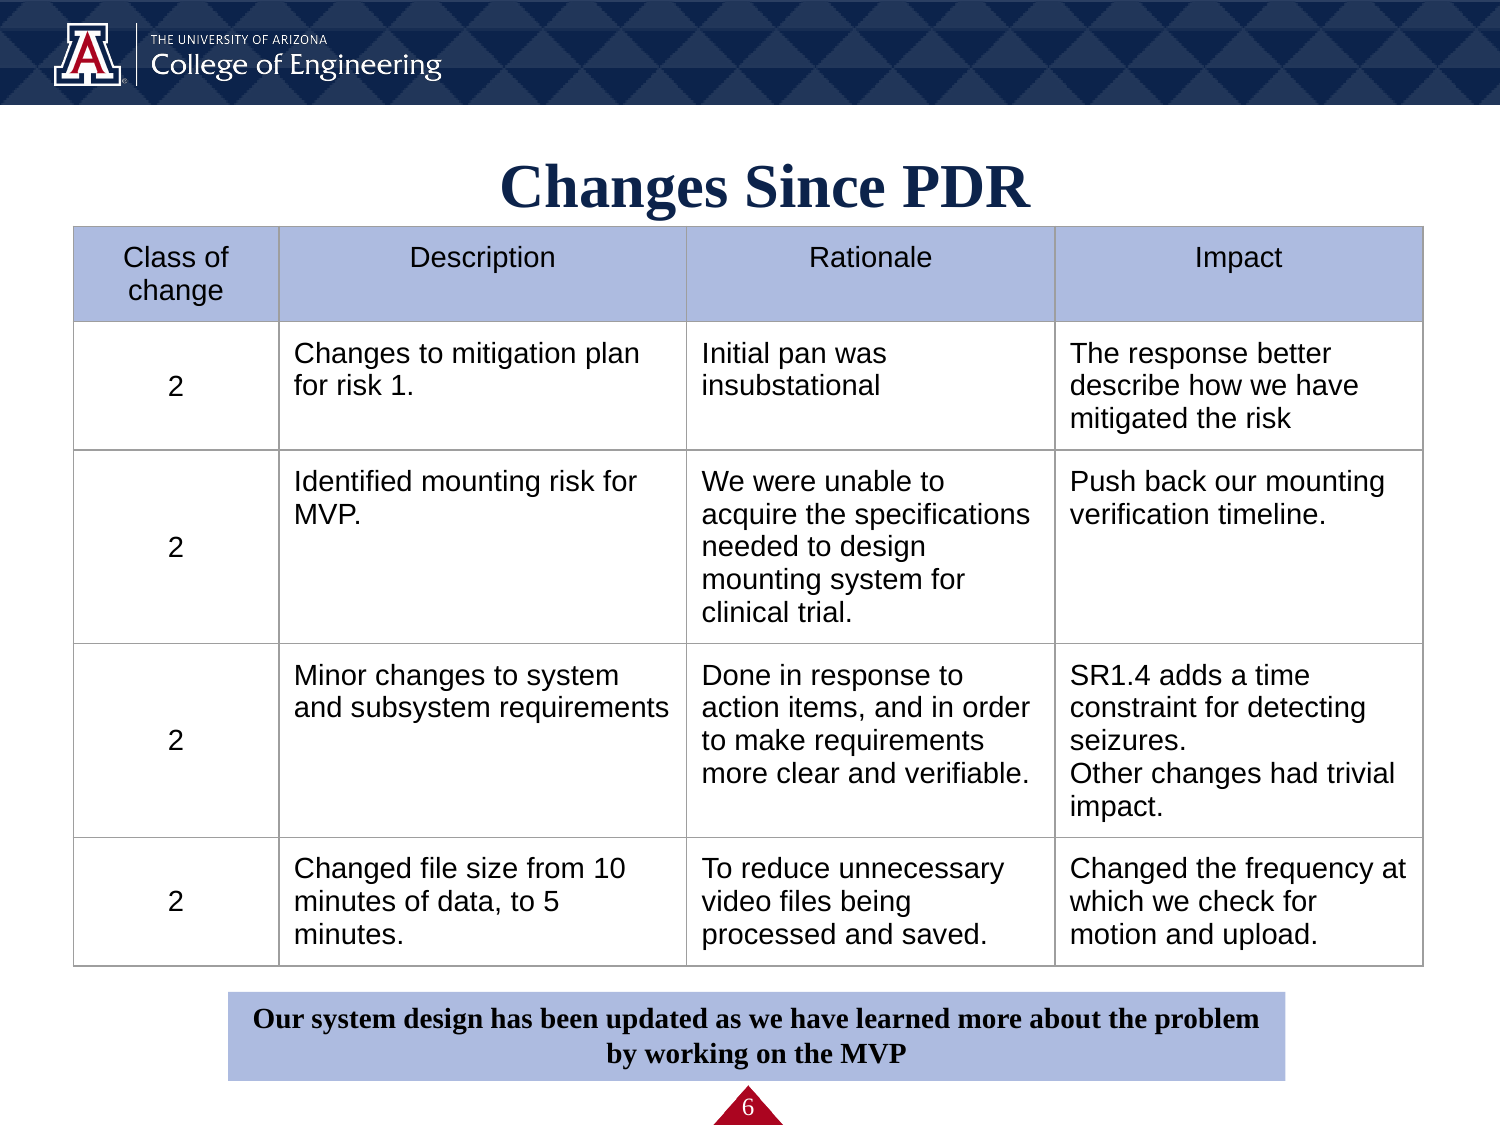

# Changes Since PDR
| Class of change | Description | Rationale | Impact |
| --- | --- | --- | --- |
| 2 | Changes to mitigation plan for risk 1. | Initial pan was insubstational | The response better describe how we have mitigated the risk |
| 2 | Identified mounting risk for MVP. | We were unable to acquire the specifications needed to design mounting system for clinical trial. | Push back our mounting verification timeline. |
| 2 | Minor changes to system and subsystem requirements | Done in response to action items, and in order to make requirements more clear and verifiable. | SR1.4 adds a time constraint for detecting seizures. Other changes had trivial impact. |
| 2 | Changed file size from 10 minutes of data, to 5 minutes. | To reduce unnecessary video files being processed and saved. | Changed the frequency at which we check for motion and upload. |
Our system design has been updated as we have learned more about the problem by working on the MVP
6